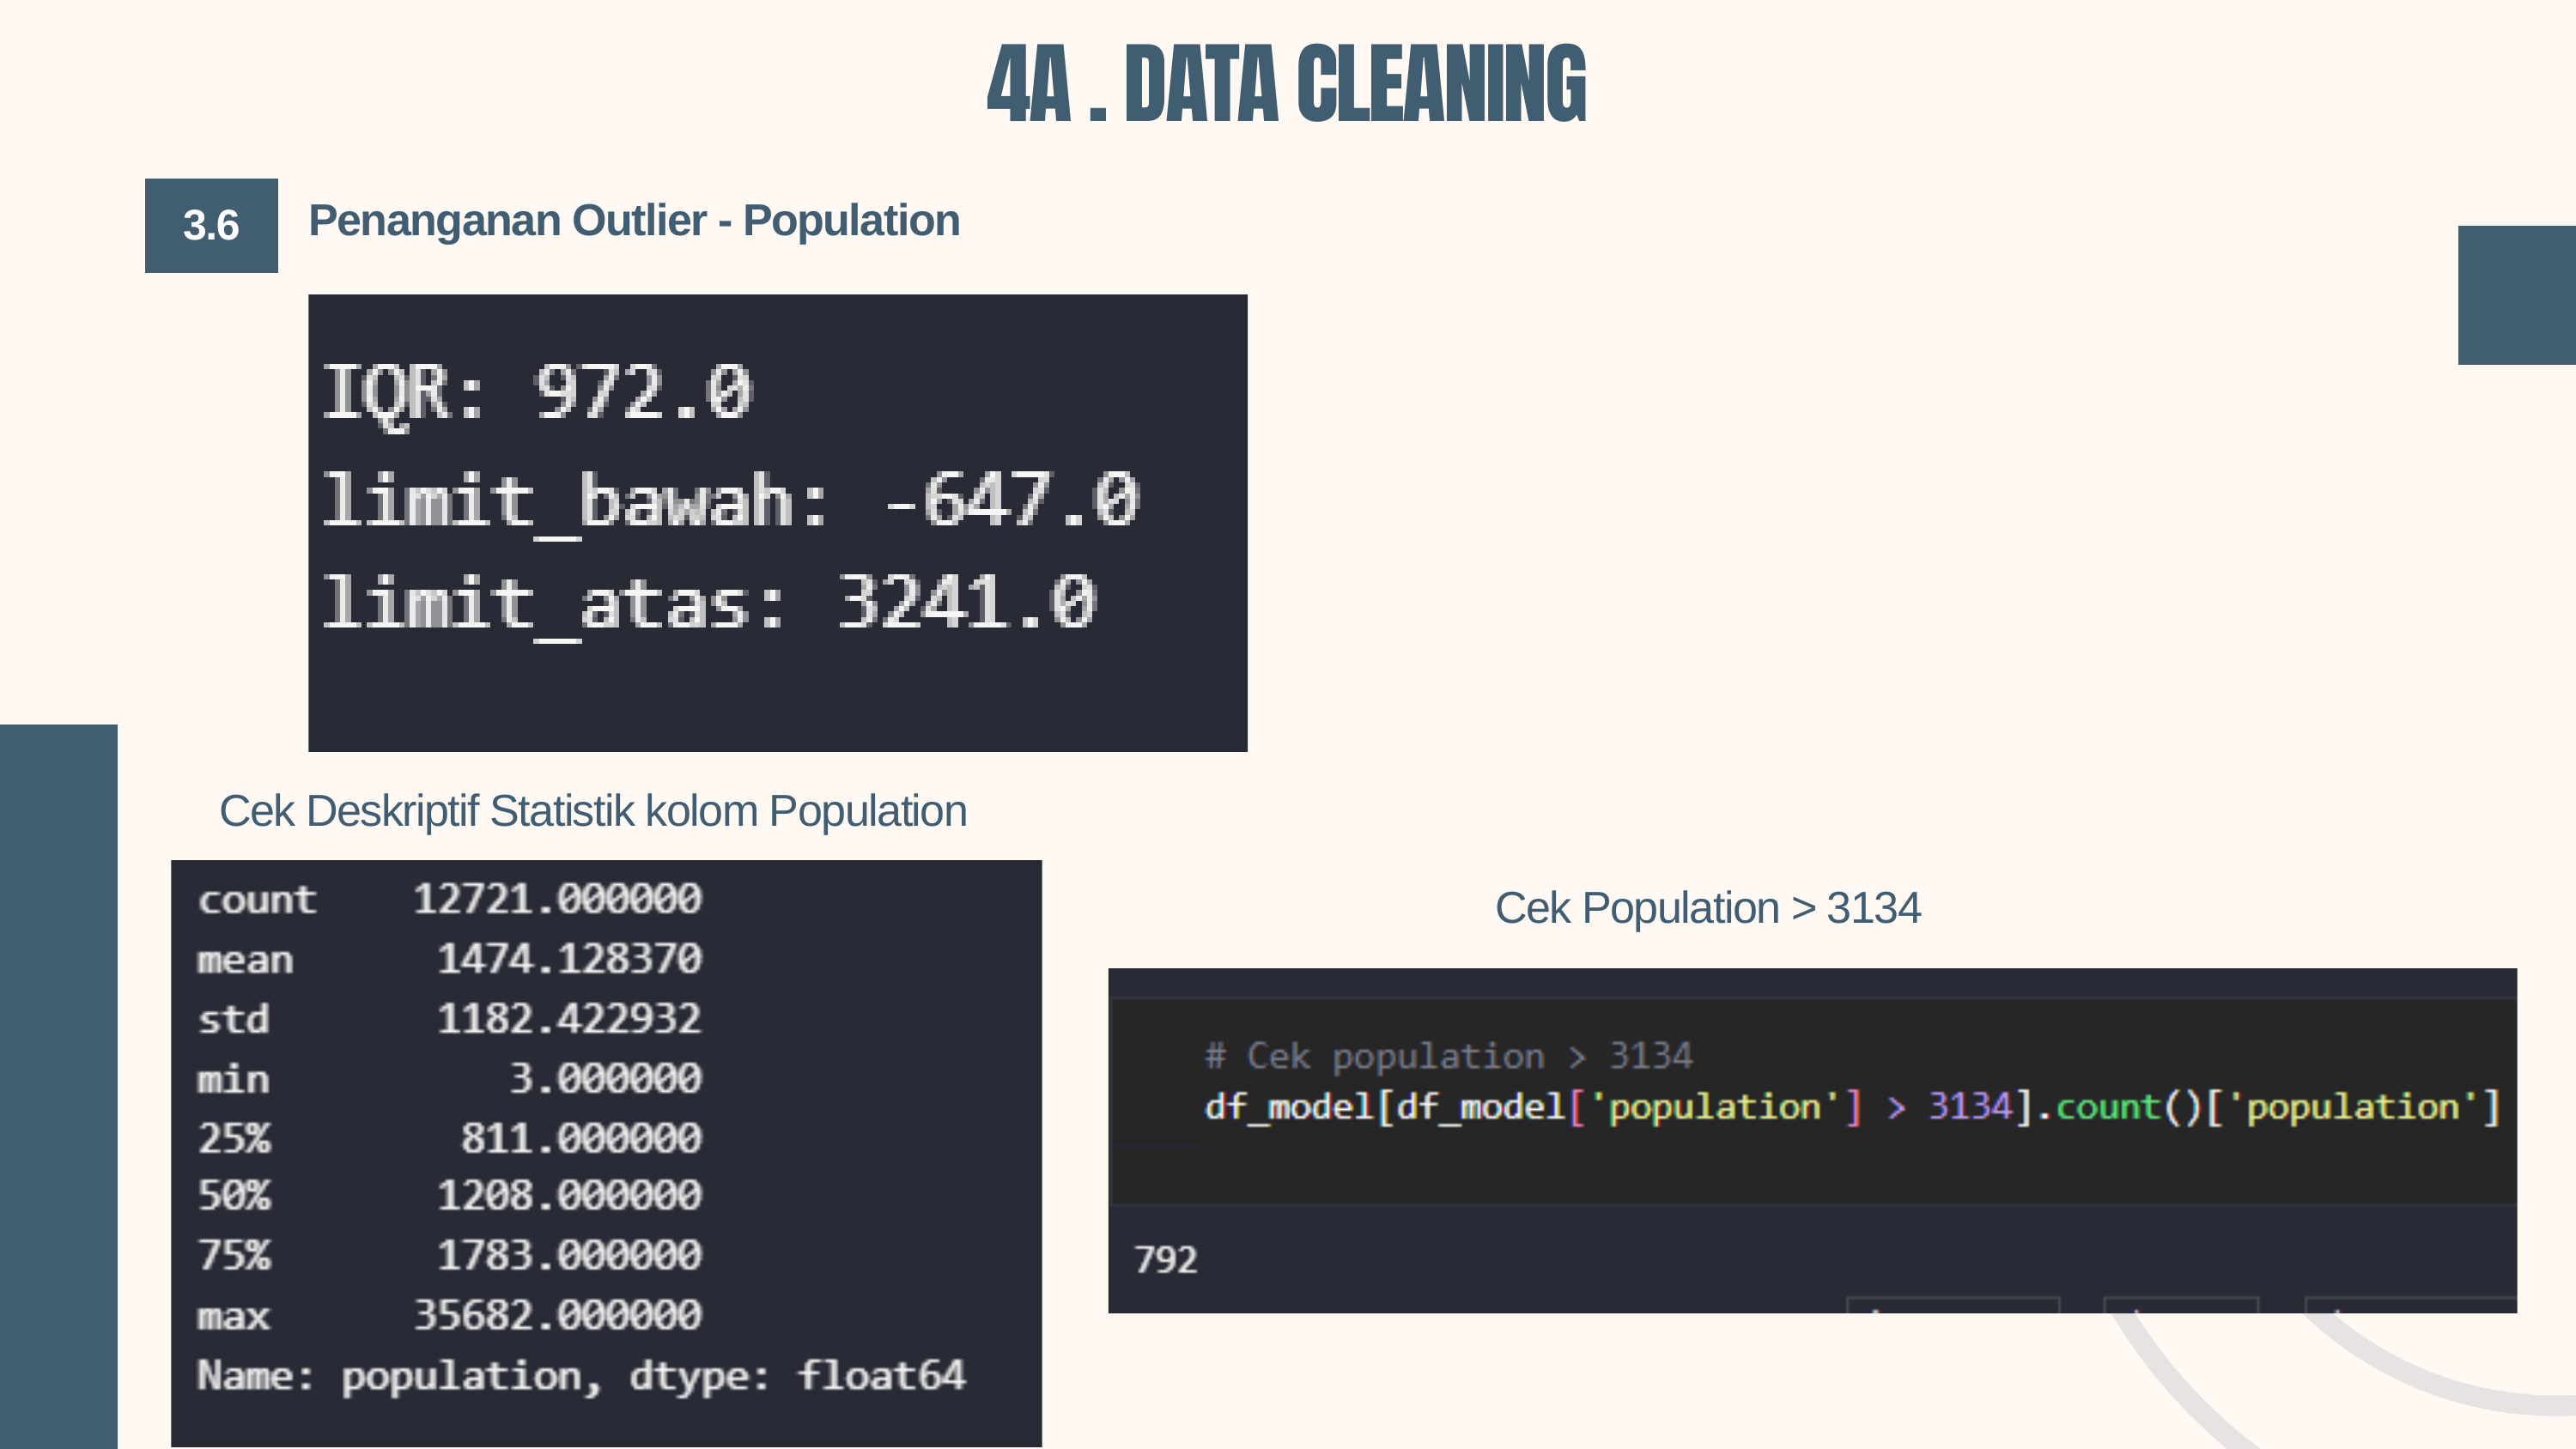

4A . DATA CLEANING

3.6
Penanganan Outlier - Population

Cek Deskriptif Statistik kolom Population

Cek Population > 3134